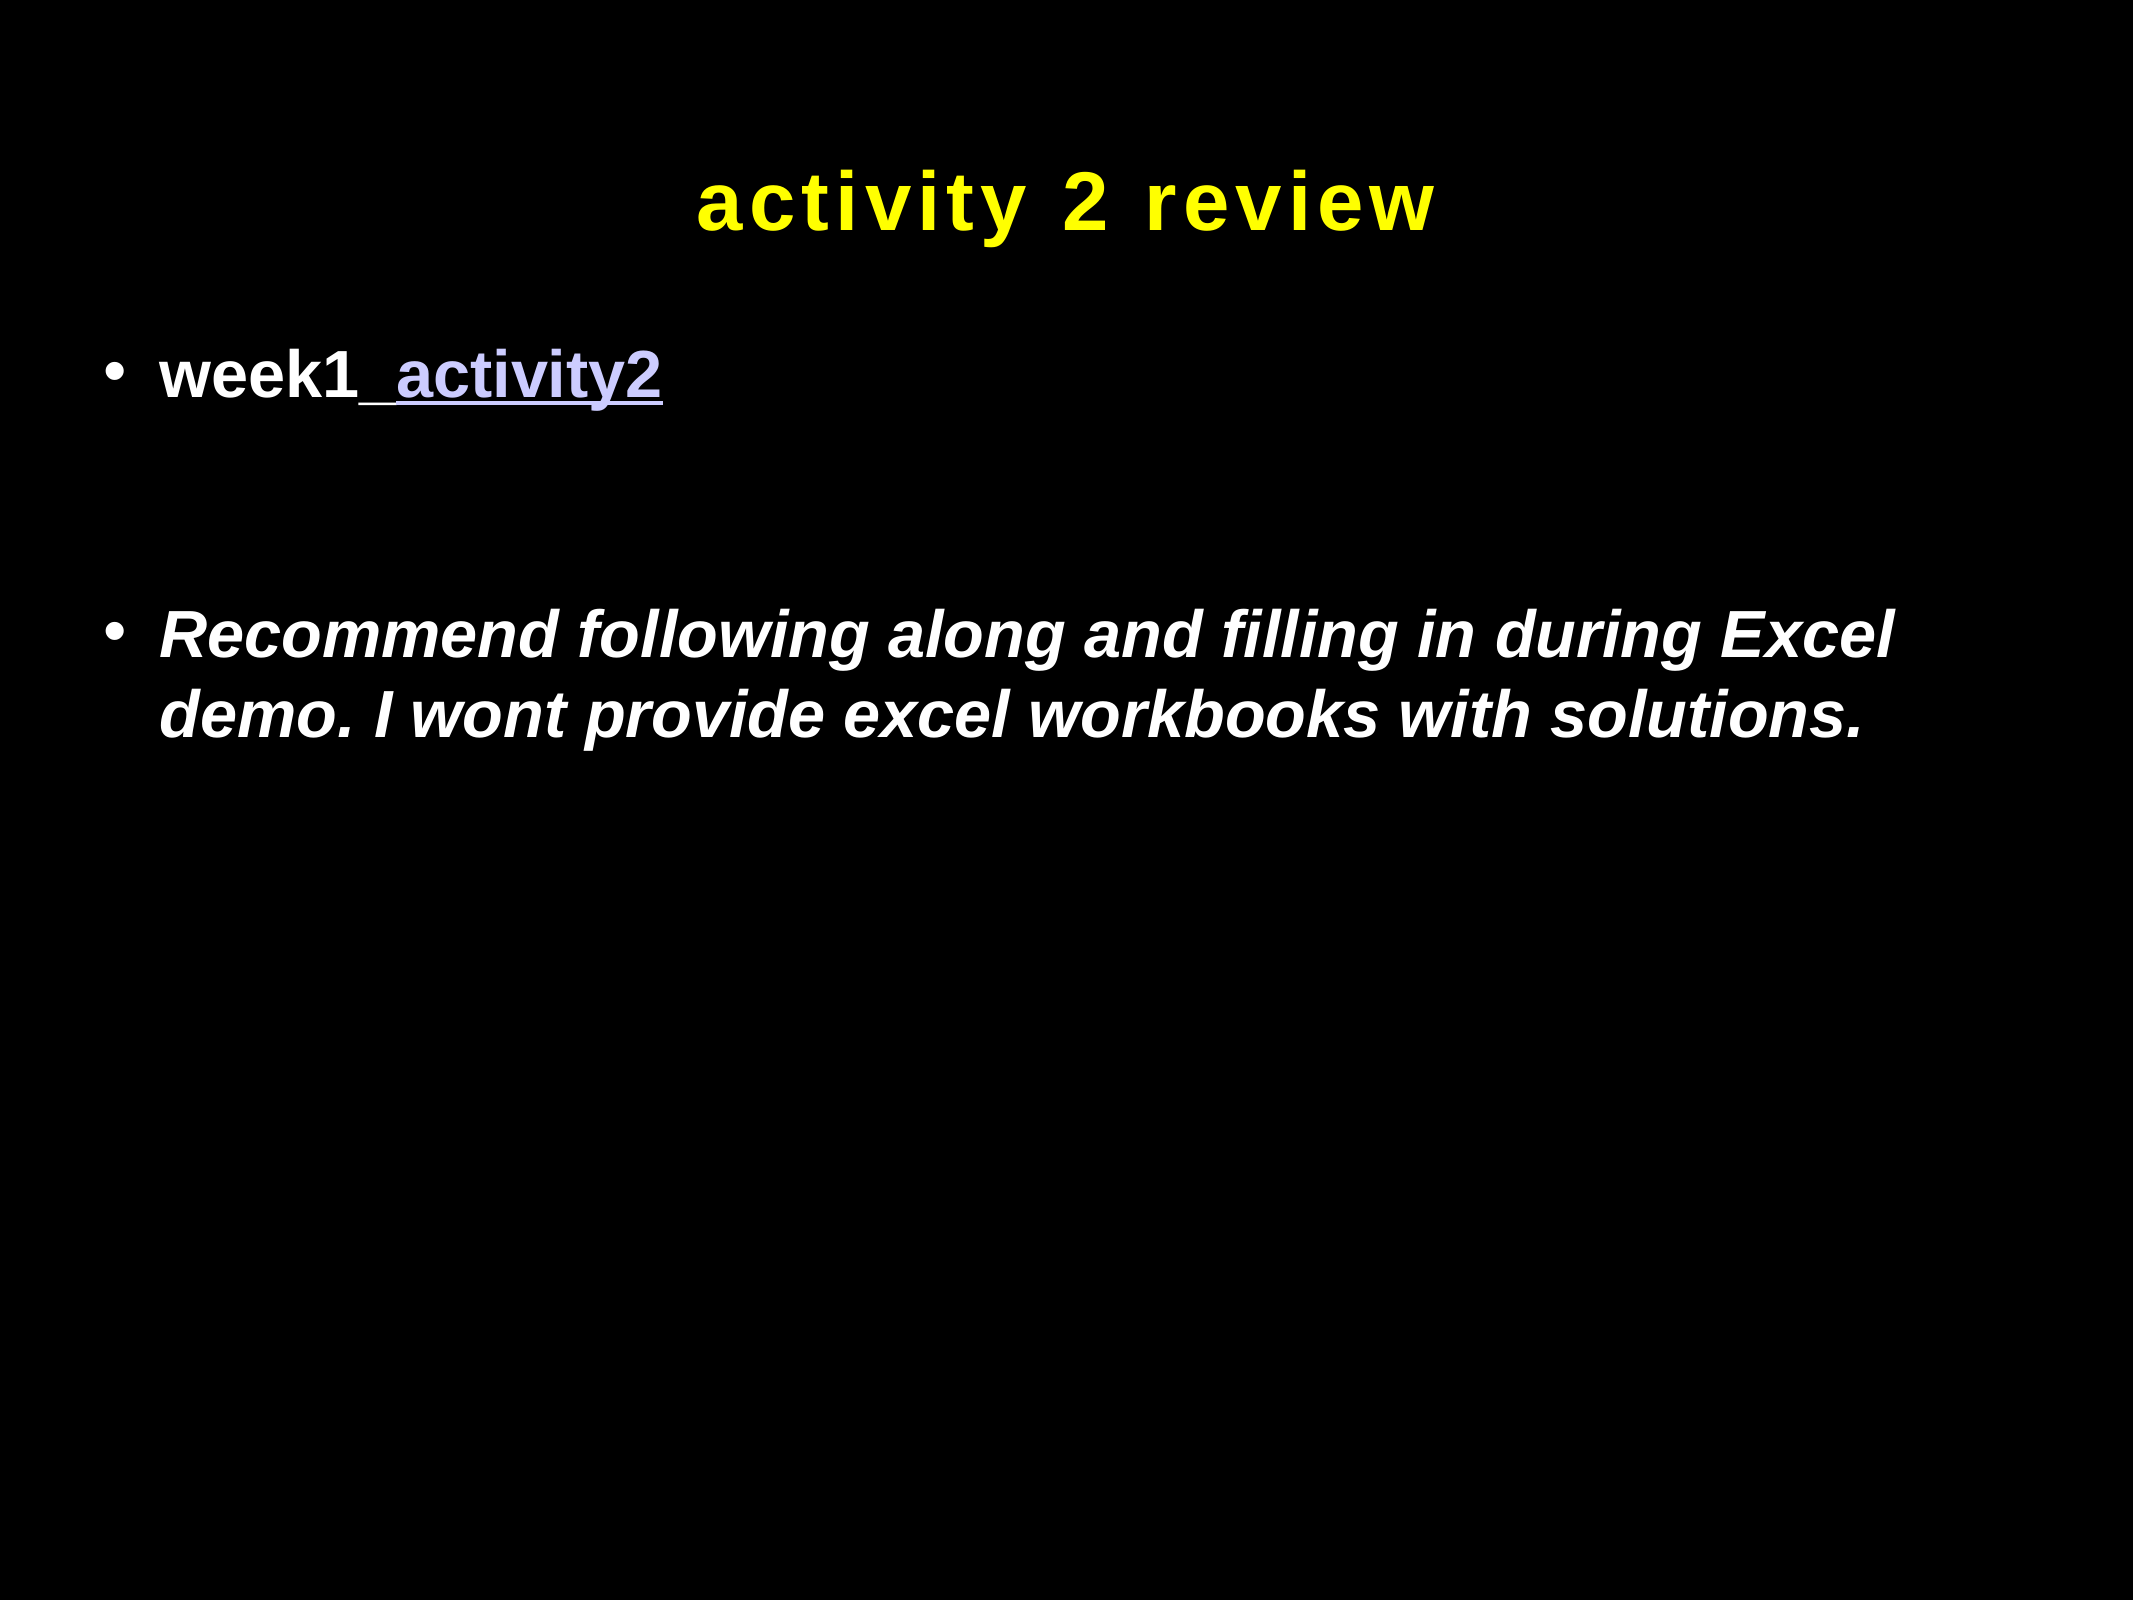

# activity 2 review
week1_activity2

Recommend following along and filling in during Excel demo. I wont provide excel workbooks with solutions.